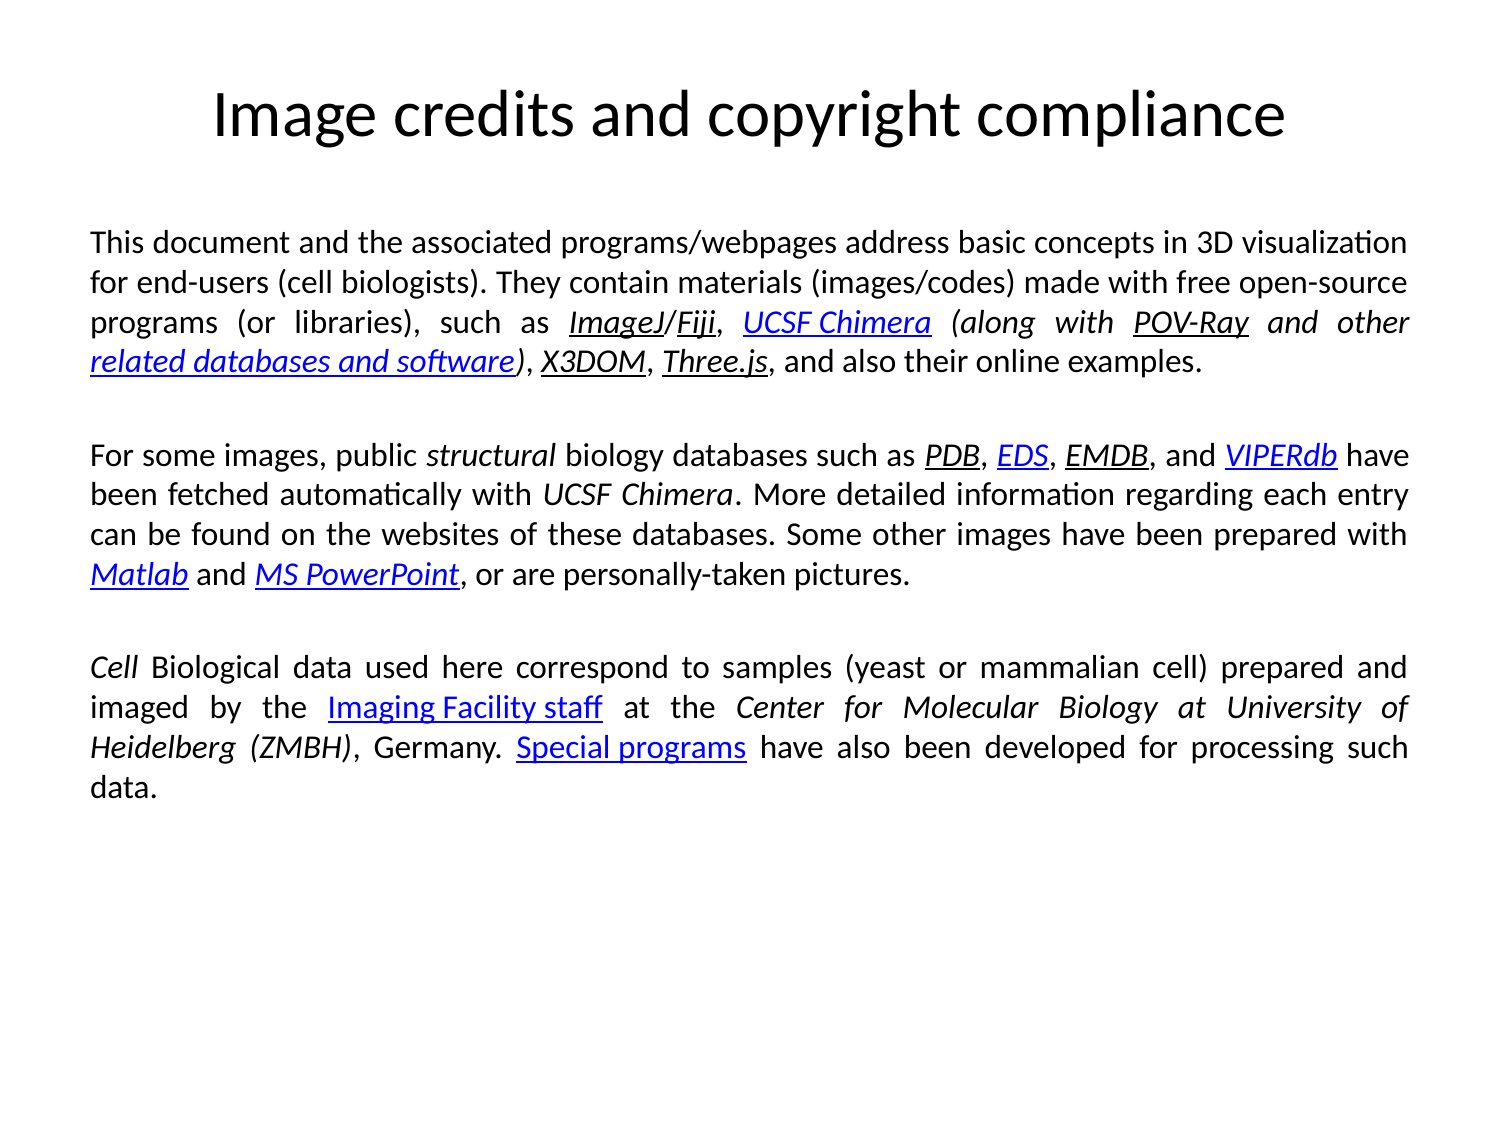

# Image credits and copyright compliance
This document and the associated programs/webpages address basic concepts in 3D visualization for end-users (cell biologists). They contain materials (images/codes) made with free open-source programs (or libraries), such as ImageJ/Fiji, UCSF Chimera (along with POV-Ray and other related databases and software), X3DOM, Three.js, and also their online examples.

For some images, public structural biology databases such as PDB, EDS, EMDB, and VIPERdb have been fetched automatically with UCSF Chimera. More detailed information regarding each entry can be found on the websites of these databases. Some other images have been prepared with Matlab and MS PowerPoint, or are personally-taken pictures.

Cell Biological data used here correspond to samples (yeast or mammalian cell) prepared and imaged by the Imaging Facility staff at the Center for Molecular Biology at University of Heidelberg (ZMBH), Germany. Special programs have also been developed for processing such data.